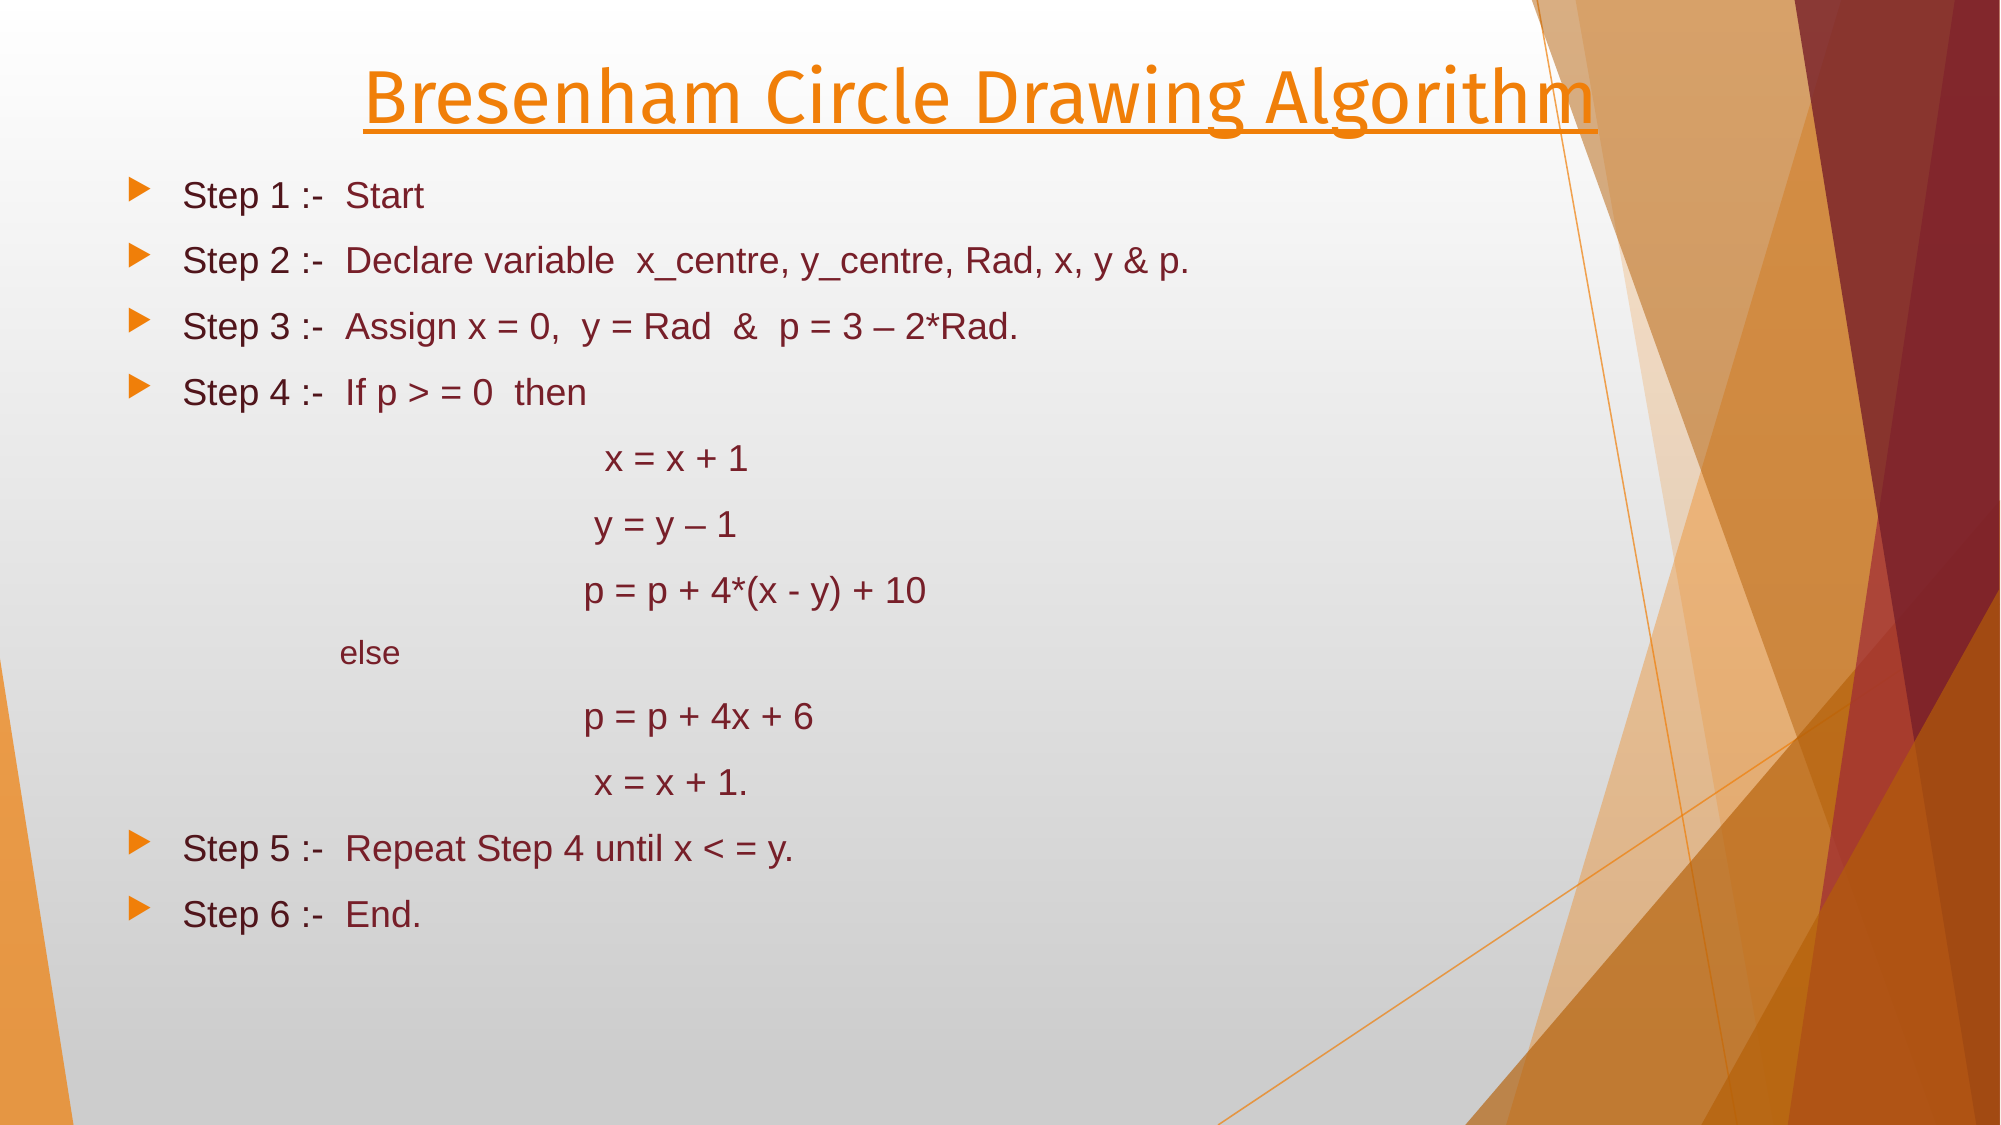

# Bresenham Circle Drawing Algorithm
Step 1 :-  Start
Step 2 :-  Declare variable  x_centre, y_centre, Rad, x, y & p.
Step 3 :-  Assign x = 0,  y = Rad  &  p = 3 – 2*Rad.
Step 4 :-  If p > = 0  then
		                 x = x + 1
		                y = y – 1
		               p = p + 4*(x - y) + 10
                else
		               p = p + 4x + 6
		                x = x + 1.
Step 5 :-  Repeat Step 4 until x < = y.
Step 6 :-  End.